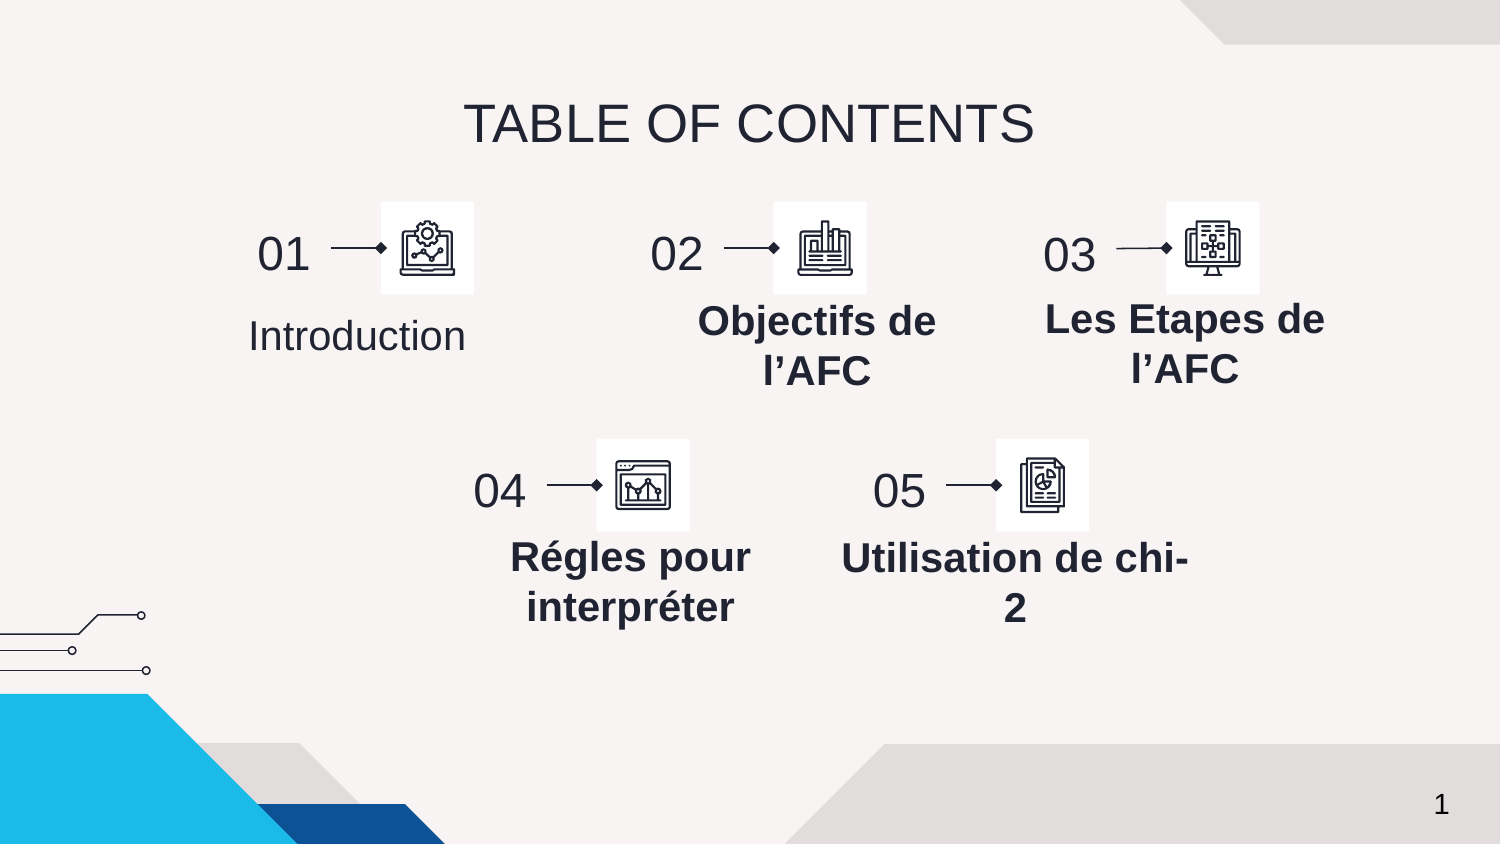

# TABLE OF CONTENTS

01
02
03

Introduction
Les Etapes de l’AFC
Objectifs de l’AFC

05
04

Régles pour interpréter
Utilisation de chi-2
1